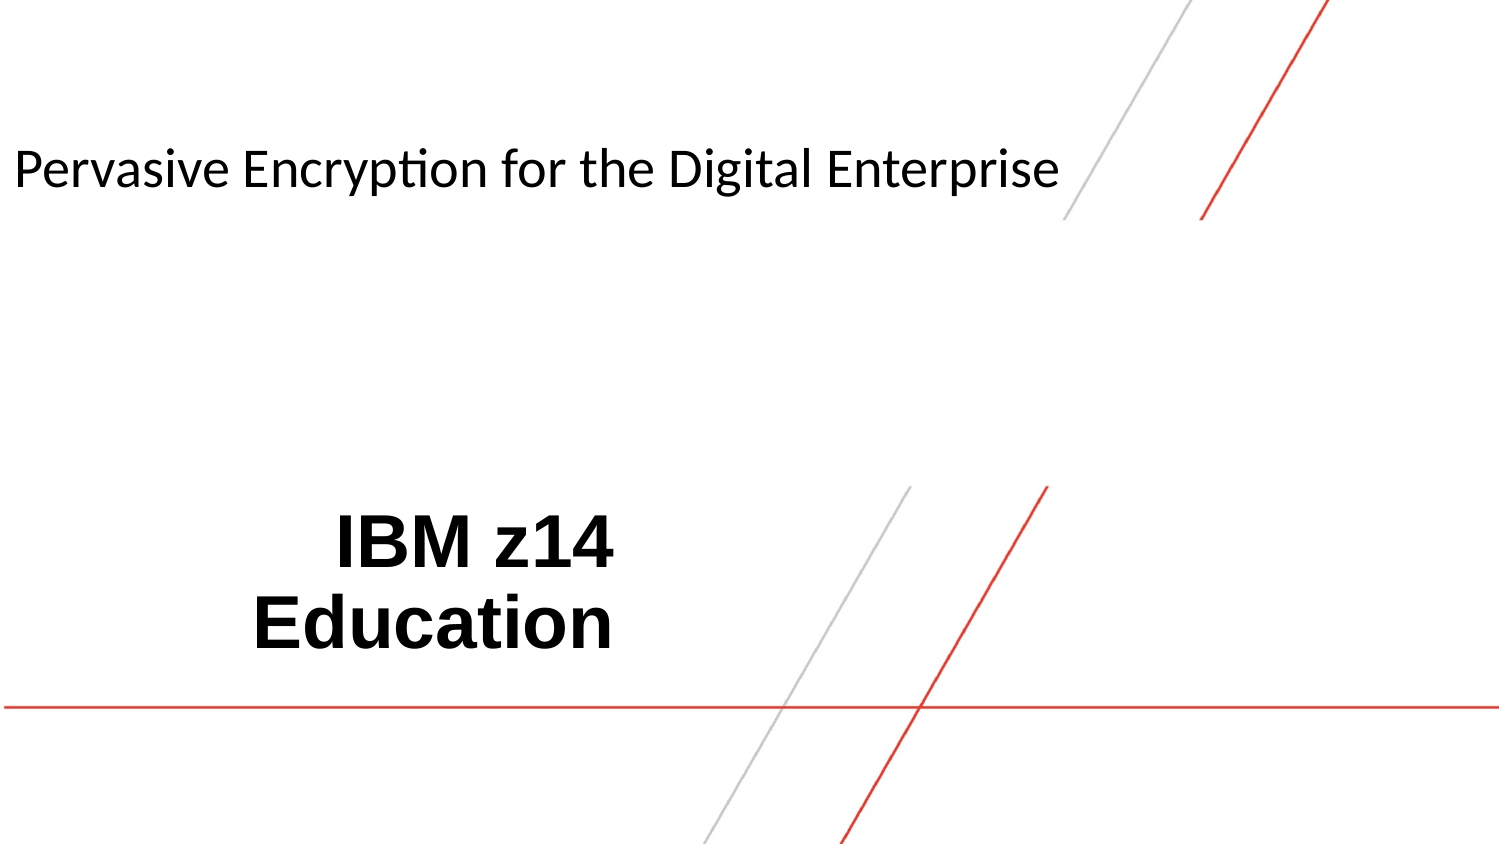

Pervasive Encryption for the Digital Enterprise
IBM z14 Education